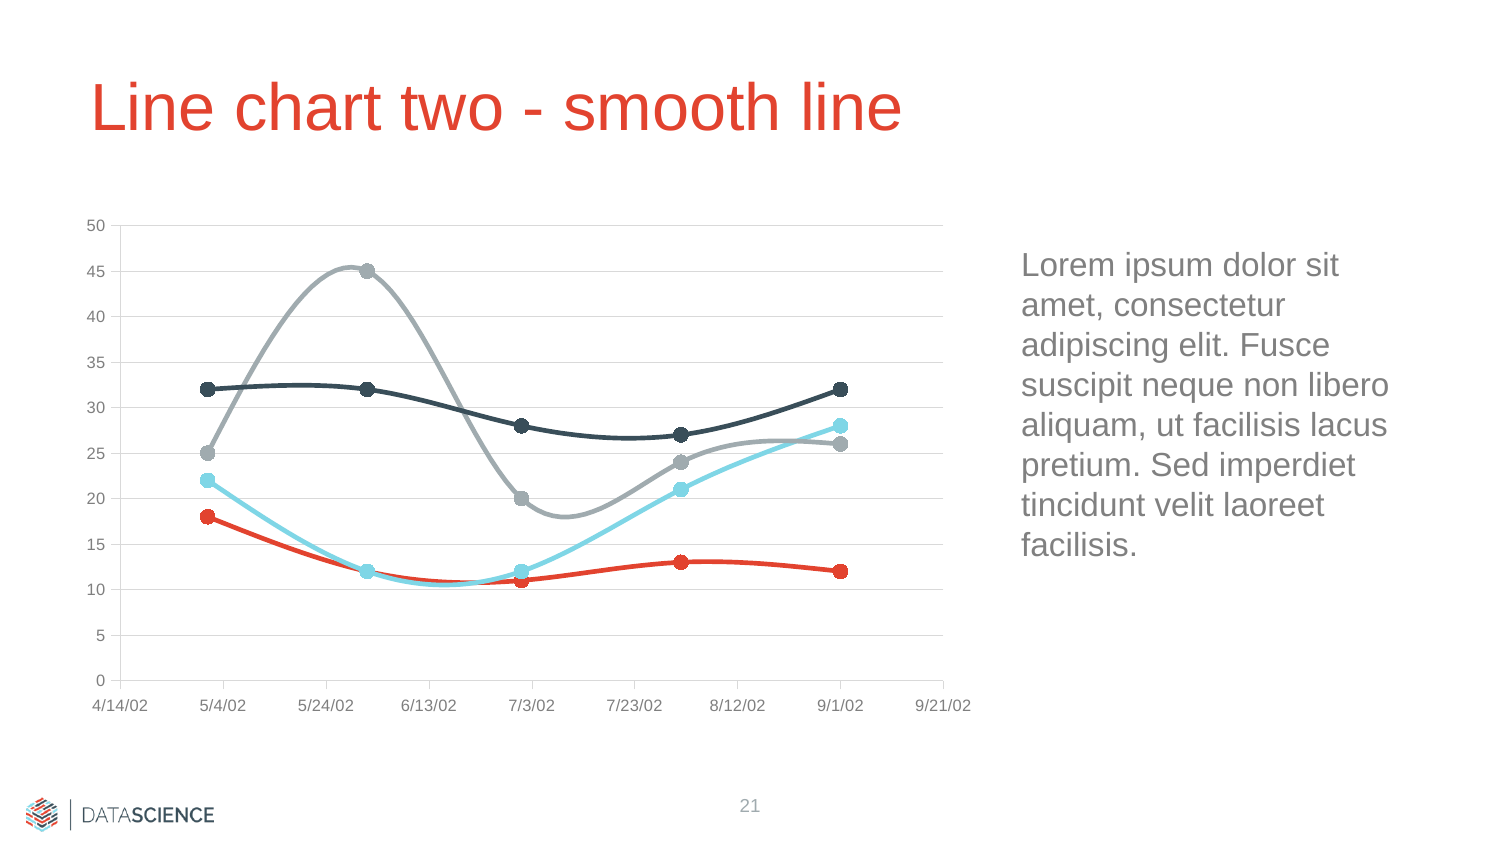

# Line chart two - smooth line

### Chart

| Category | Series 1 | Series 3 | Series 2 | Series 4 |
|---|---|---|---|---|
Lorem ipsum dolor sit amet, consectetur adipiscing elit. Fusce suscipit neque non libero aliquam, ut facilisis lacus pretium. Sed imperdiet tincidunt velit laoreet facilisis.
21